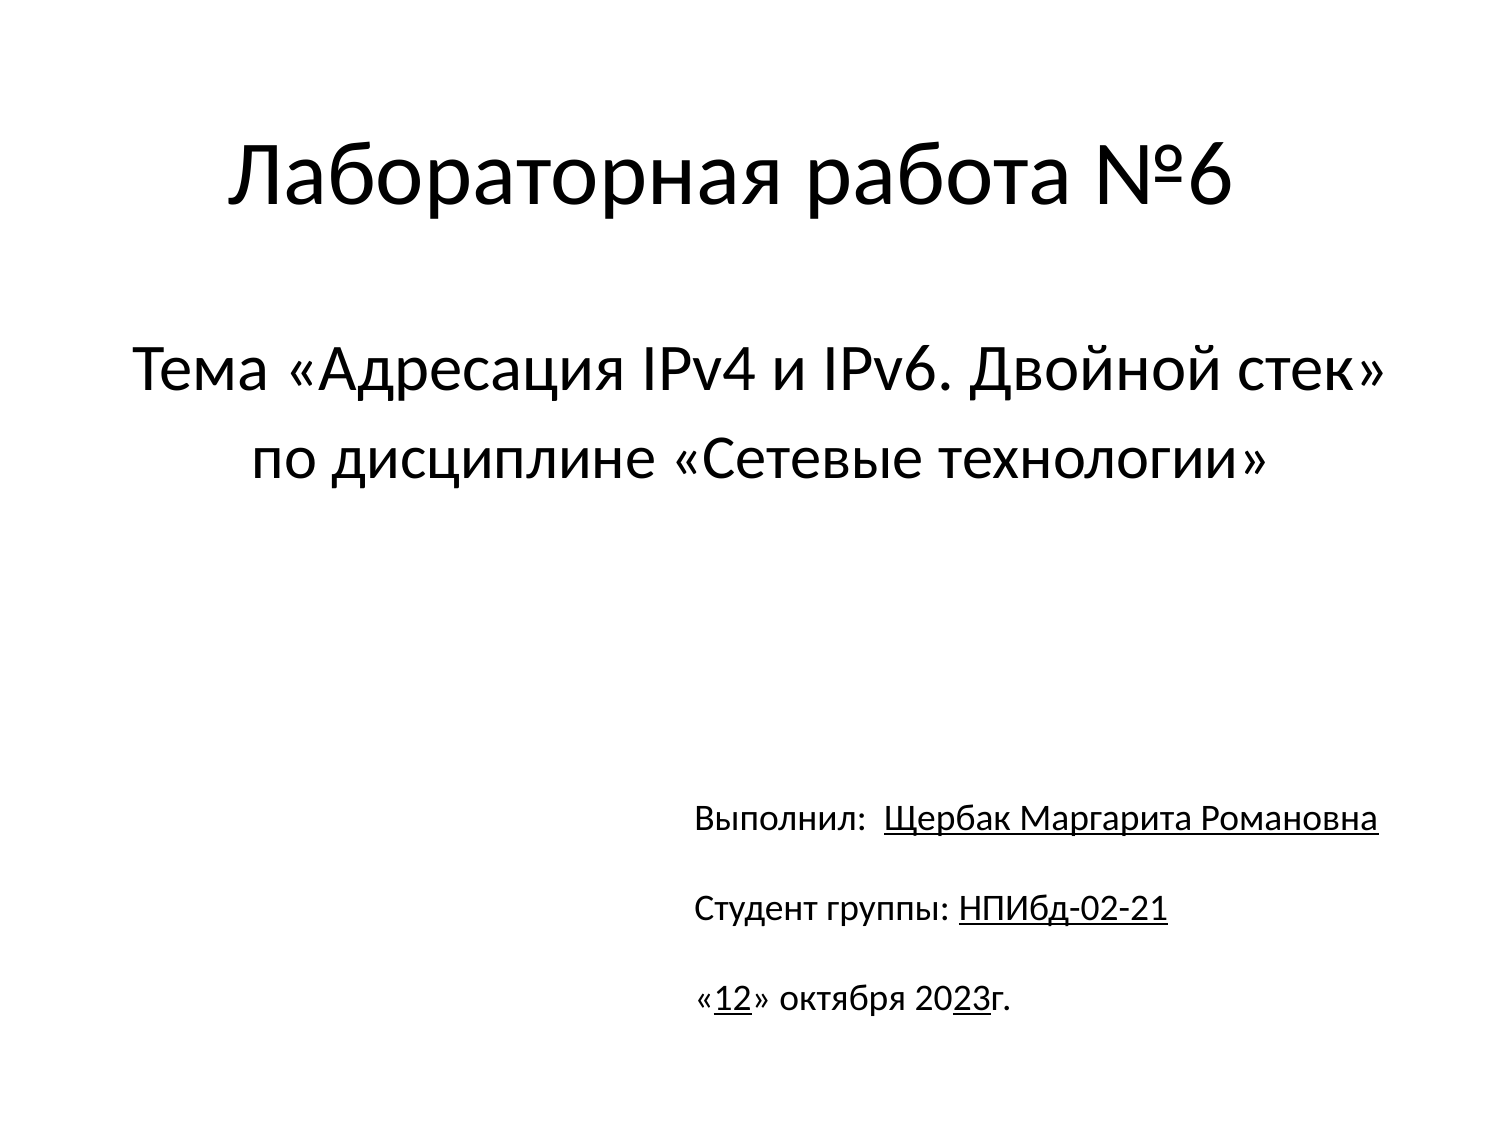

# Лабораторная работа №6
Тема «Адресация IPv4 и IPv6. Двойной стек»
по дисциплине «Сетевые технологии»
Выполнил:  Щербак Маргарита Романовна
                                                                          Студент группы: НПИбд-02-21
			                                   «12» октября 2023г.